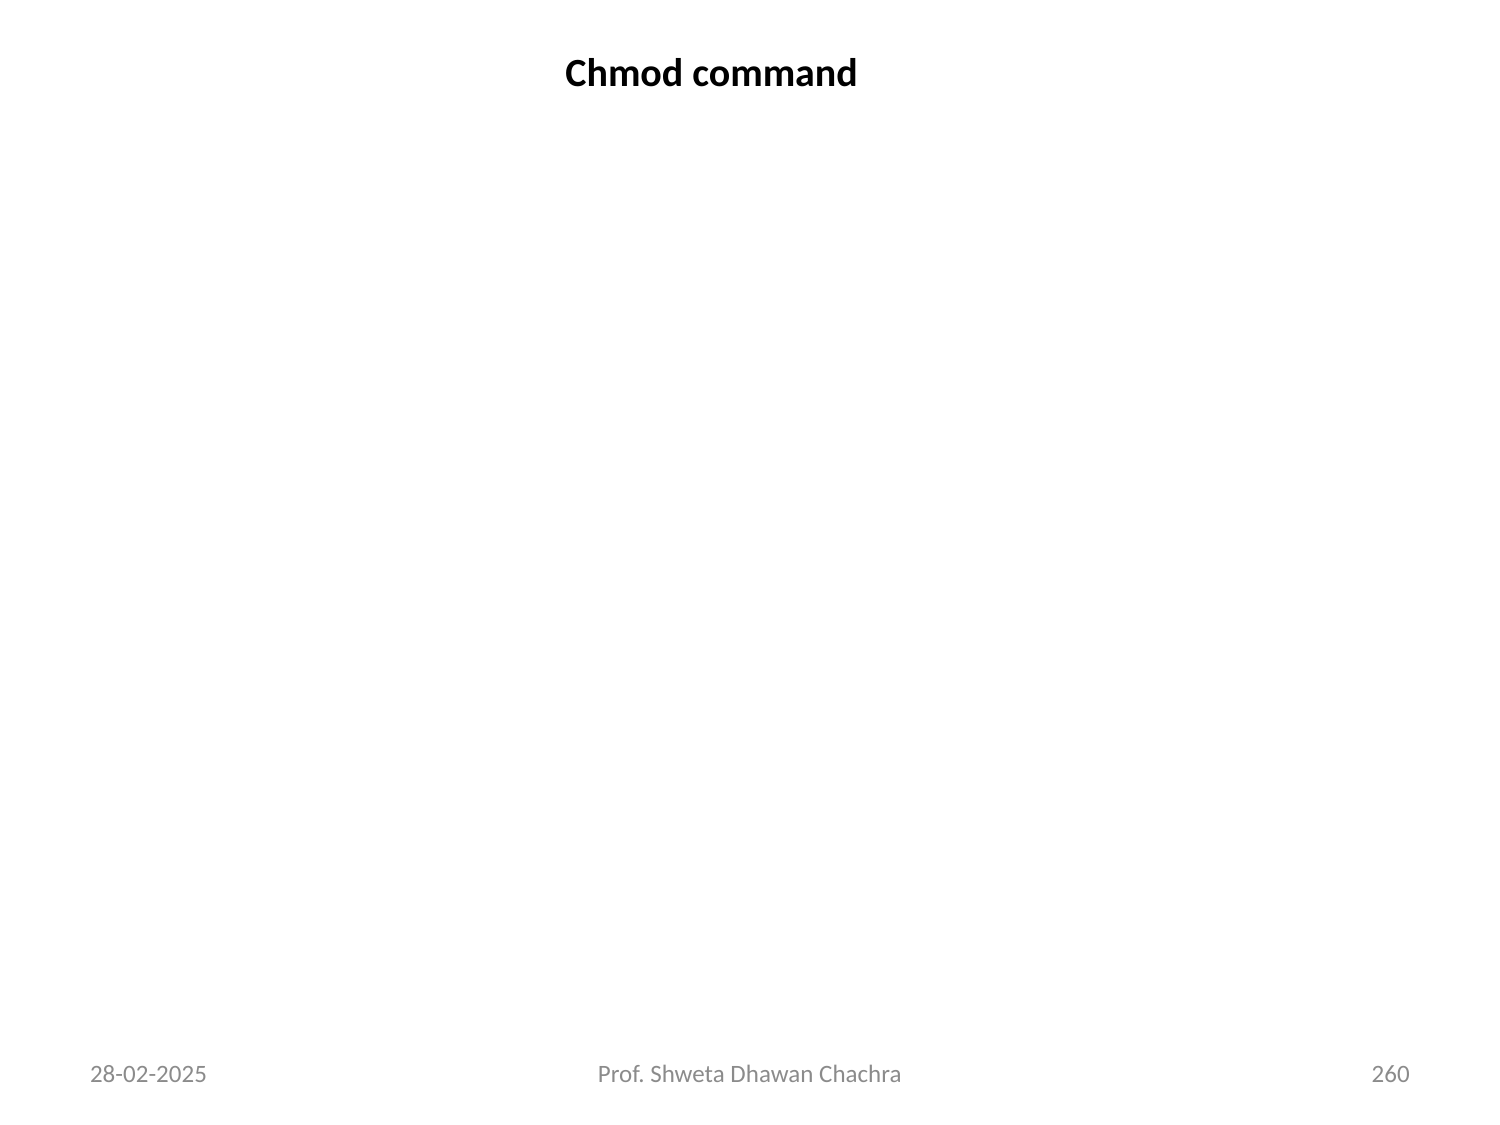

# Chmod command

28-02-2025
Prof. Shweta Dhawan Chachra
260